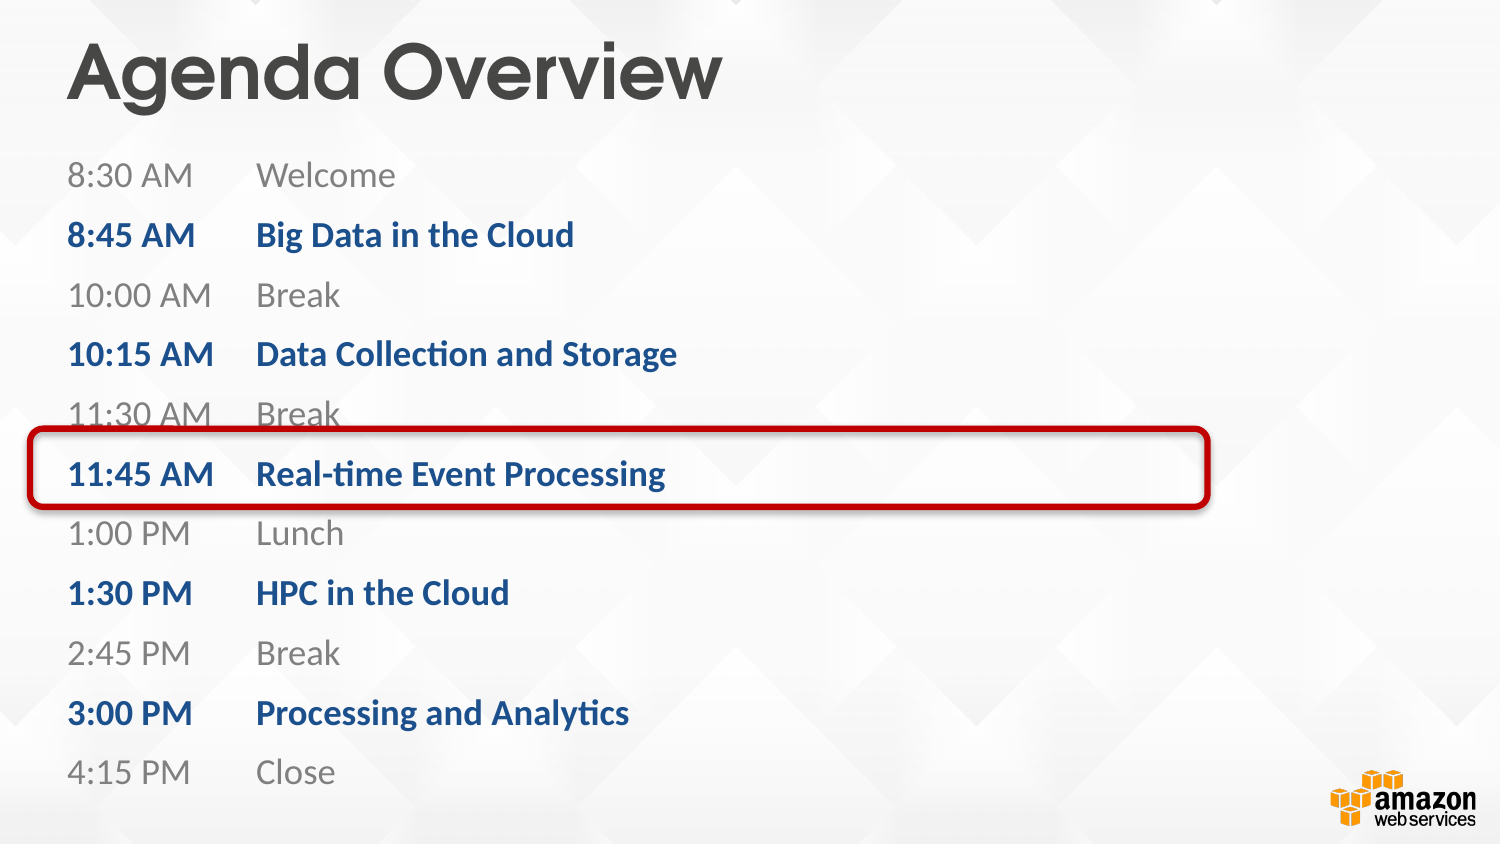

# Agenda Overview
8:30 AM		Welcome
8:45 AM		Big Data in the Cloud
10:00 AM		Break
10:15 AM	Data Collection and Storage
11:30 AM		Break
11:45 AM	Real-time Event Processing
1:00 PM		Lunch
1:30 PM		HPC in the Cloud
2:45 PM		Break
3:00 PM		Processing and Analytics
4:15 PM		Close